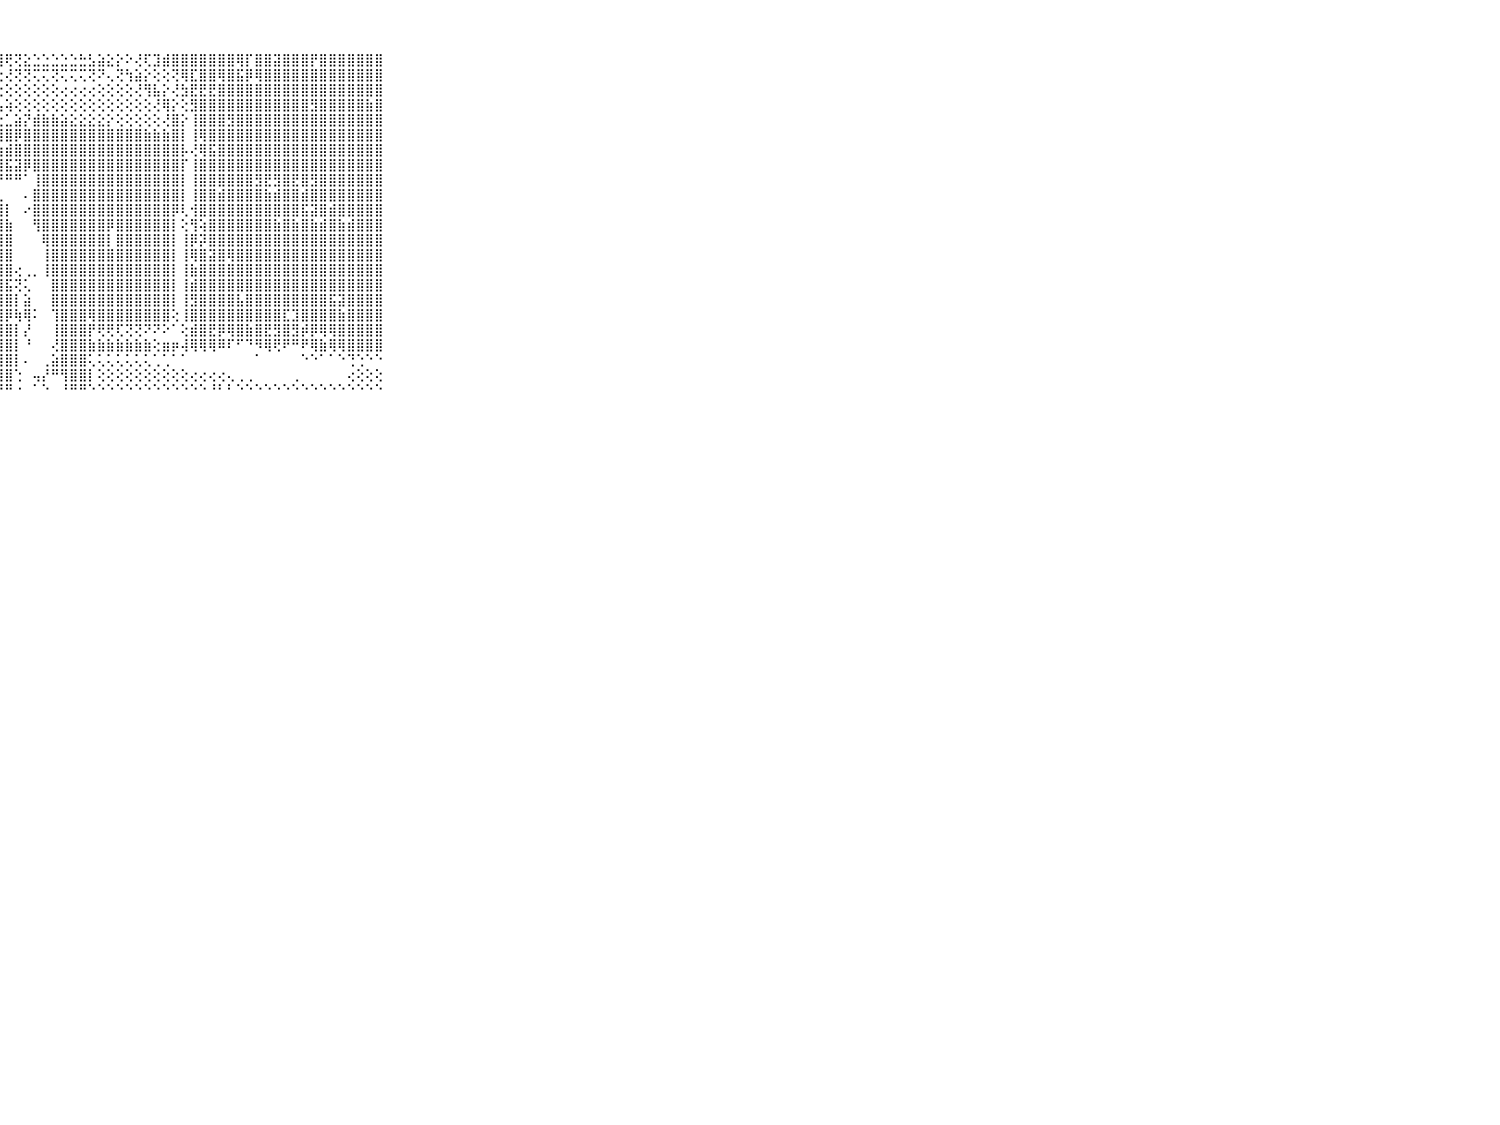

⠀⠀⠀⠀⠀⠀⠀⠀⠀⠀⠀⢵⢵⢵⡮⢵⢹⣝⣕⡝⢕⢕⢕⢕⢕⣕⣼⣿⢟⢝⣕⣑⣑⣑⣑⣑⣓⣣⣵⣕⡕⠕⢜⢏⣹⣾⣿⣿⣿⣿⣿⣿⣿⢿⡏⣿⣿⣽⣿⣿⣿⡟⣿⣿⣿⣿⣿⣿⣿⠀⠀⠀⠀⠀⠀⠀⠀⠀⠀⠀⠀
⠀⠀⠀⠀⠀⠀⠀⠀⠀⠀⠀⢽⣽⣟⣷⣷⣷⣷⣕⣕⢱⢱⢕⢱⣷⡿⢏⢕⢜⢝⢝⢍⢍⢝⢍⢍⢍⢝⠝⢄⢝⢳⣵⡕⢕⢕⢝⢿⣏⣿⣿⢿⣿⣯⡿⢿⣿⣿⣿⣿⣿⣿⣿⣿⣿⣿⣿⣿⣿⠀⠀⠀⠀⠀⠀⠀⠀⠀⠀⠀⠀
⠀⠀⠀⠀⠀⠀⠀⠀⠀⠀⠀⣻⣿⣿⣾⣟⣿⣯⣼⢿⣾⢕⣸⣿⡟⢕⢕⢕⢕⢕⢕⢕⢕⢕⢔⢔⢔⢔⢕⢕⢕⢕⢜⢻⣧⡕⢜⣳⣟⣟⣟⣿⣿⣿⣿⣿⣿⣿⣿⣿⣿⣿⣿⣿⣿⣿⣿⣿⣿⠀⠀⠀⠀⠀⠀⠀⠀⠀⠀⠀⠀
⠀⠀⠀⠀⠀⠀⠀⠀⠀⠀⠀⣿⣿⢼⢿⢽⣽⣿⢿⢿⢇⣵⣿⣟⣕⣱⣷⣧⢵⢕⢕⢕⢕⢕⢕⢕⢕⢕⢕⢕⢕⢕⢕⢕⢜⢿⡕⢕⣻⣿⣿⣿⣿⣿⣿⣿⣿⣿⣿⣿⣿⣻⣿⣿⣿⣿⣿⣷⣿⠀⠀⠀⠀⠀⠀⠀⠀⠀⠀⠀⠀
⠀⠀⠀⠀⠀⠀⠀⠀⠀⠀⠀⣿⣿⡟⣻⣿⢏⣿⣕⣎⣕⣿⣿⣿⣿⣿⢟⢑⣁⣵⡝⣾⣷⣷⣵⣕⣕⣕⣕⡕⢕⢕⢕⢕⢕⢜⣿⡕⢸⣿⣿⣿⣻⣿⣿⣿⣿⣿⣿⣿⣿⣿⣿⣿⣿⣿⣿⣿⣿⠀⠀⠀⠀⠀⠀⠀⠀⠀⠀⠀⠀
⠀⠀⠀⠀⠀⠀⠀⠀⠀⠀⠀⣟⣿⣾⣻⣷⣧⡞⣾⣷⢽⣿⣿⣿⣾⢿⣿⣿⣿⡿⣿⣿⣿⣿⣿⣿⣿⣿⣿⣿⣿⣿⣿⣷⣷⣷⣿⡇⢸⢿⣿⣿⣿⣿⣿⣿⣿⣿⣿⣿⣿⣿⣿⣿⣿⣿⣿⣿⣿⠀⠀⠀⠀⠀⠀⠀⠀⠀⠀⠀⠀
⠀⠀⠀⠀⠀⠀⠀⠀⠀⠀⠀⣷⣧⡜⢻⢿⢯⣵⢵⢵⣼⣿⣿⣿⣿⣿⣿⣷⣾⣿⣿⣿⣿⣿⣿⣿⣿⣿⣿⣿⣿⣿⣿⣿⣿⣿⣿⡧⢜⢿⣯⣿⣿⣿⣿⣿⣿⣿⣿⣿⣿⣿⣿⣿⣿⣿⣿⣿⣿⠀⠀⠀⠀⠀⠀⠀⠀⠀⠀⠀⠀
⠀⠀⠀⠀⠀⠀⠀⠀⠀⠀⠀⣧⣵⣵⢼⢝⢽⢿⢿⢿⣿⣿⣿⣿⣿⣿⣿⣿⣯⣽⡿⣿⣿⣿⣿⣿⣿⣿⣿⣿⣿⣿⣿⣿⣿⣿⣿⡏⢸⣿⣿⣿⣿⣿⣿⣿⣿⣿⣿⣿⣿⣿⣿⣿⣿⣿⣿⣿⣿⠀⠀⠀⠀⠀⠀⠀⠀⠀⠀⠀⠀
⠀⠀⠀⠀⠀⠀⠀⠀⠀⠀⠀⣿⣿⡝⣝⡕⣗⣻⣾⣿⣾⣿⣿⣿⣿⣿⡕⠝⠛⠛⠁⢸⣿⣿⣿⣿⣿⣿⣿⣿⣿⣿⣿⣿⣿⣿⣿⡇⢸⣿⣿⣿⣿⣿⣿⣻⣟⣻⣿⣟⣿⣻⣿⣿⣿⣿⣿⣿⣿⠀⠀⠀⠀⠀⠀⠀⠀⠀⠀⠀⠀
⠀⠀⠀⠀⠀⠀⠀⠀⠀⠀⠀⣸⣿⣷⣟⣗⣟⣿⣿⣿⣿⣿⣿⣿⣿⣿⣷⣄⠀⠀⠄⣿⣿⣿⣿⣿⣿⣿⣿⣿⣿⣿⣿⣿⣿⣿⣿⡇⢸⣿⣿⣾⣿⣿⣿⣿⣷⣾⣿⣿⣾⣿⣿⣿⣿⣿⣿⣿⣿⠀⠀⠀⠀⠀⠀⠀⠀⠀⠀⠀⠀
⠀⠀⠀⠀⠀⠀⠀⠀⠀⠀⠀⣽⢯⡹⣟⣽⣟⣟⡟⣟⣿⣿⣿⣿⣿⣿⣿⣿⡇⠀⠔⣿⣿⣿⣿⣿⣿⣿⣿⣿⣿⣿⣿⣿⣿⣿⡿⢇⢺⣿⣿⣿⣿⣿⣿⣿⣿⣿⣿⣿⣯⣽⣿⣾⣿⣿⣿⣿⣿⠀⠀⠀⠀⠀⠀⠀⠀⠀⠀⠀⠀
⠀⠀⠀⠀⠀⠀⠀⠀⠀⠀⠀⣿⣿⣿⣿⣿⣿⣿⣿⣿⣿⣿⣿⣿⣿⣿⣿⣿⣷⠀⠀⢻⣿⣿⣿⣿⣿⣿⣿⡿⣿⣿⣿⣿⣿⣿⡇⢕⢻⢵⣿⣿⣿⣿⣿⣿⣿⣷⣿⣷⣿⣷⣾⣿⣷⣾⣿⣿⣿⠀⠀⠀⠀⠀⠀⠀⠀⠀⠀⠀⠀
⠀⠀⠀⠀⠀⠀⠀⠀⠀⠀⠀⣿⣿⣿⣿⣿⢿⣿⣿⣿⣿⣿⣿⣿⢿⣿⣿⣿⣿⠀⠀⠀⢿⣿⣿⣿⣿⣿⣿⡇⣿⣿⣿⣿⣿⣿⡇⢸⡿⡽⣿⣿⣿⣿⣿⣿⣿⣿⣿⣿⣿⣿⣿⣿⣿⣿⣿⣿⣿⠀⠀⠀⠀⠀⠀⠀⠀⠀⠀⠀⠀
⠀⠀⠀⠀⠀⠀⠀⠀⠀⠀⠀⣷⣿⣿⣿⣟⣻⣟⣿⣿⣿⣿⣿⡏⣿⣿⣿⣿⣿⠀⠀⠀⢸⣿⣿⣿⣿⣿⣿⣿⣿⣿⣿⣿⣿⣿⡇⢸⢿⣿⣽⣿⢿⣿⣿⣿⣿⣿⣿⣿⣿⣿⣿⣿⣿⣿⣿⣿⣿⠀⠀⠀⠀⠀⠀⠀⠀⠀⠀⠀⠀
⠀⠀⠀⠀⠀⠀⠀⠀⠀⠀⠀⣿⣿⣾⣿⣿⣾⣺⣿⣿⣿⣿⣾⣿⣿⣿⣿⣿⣿⢔⢀⡀⢸⣿⣿⣿⣿⣿⣿⣿⣿⣿⣿⣿⣿⣿⡇⢸⣷⣿⣿⣿⣿⣿⣿⣿⣿⣿⣿⣿⣿⣿⣿⣿⣿⣿⣿⣿⣿⠀⠀⠀⠀⠀⠀⠀⠀⠀⠀⠀⠀
⠀⠀⠀⠀⠀⠀⠀⠀⠀⠀⠀⣿⣿⣿⣿⣿⣿⣿⣿⣿⣿⣿⣿⣿⣿⣿⣿⣿⣯⢝⢅⠀⠀⣿⣿⣿⣿⣿⣿⣿⣿⣿⣿⣿⣿⣿⡇⢸⣾⣿⣿⣿⣿⣿⣿⣿⣿⣿⣿⣿⣿⣿⣿⣿⣿⣿⣿⣿⣿⠀⠀⠀⠀⠀⠀⠀⠀⠀⠀⠀⠀
⠀⠀⠀⠀⠀⠀⠀⠀⠀⠀⠀⣿⣿⣿⣿⣿⣿⣿⣿⣿⣿⣿⣿⣿⣿⣿⣿⣿⣿⡇⣵⠀⠀⣿⣿⣿⣿⣿⣿⣿⣿⣿⣿⣿⣿⣿⡇⢸⣻⣿⣿⣿⣿⣧⣿⣿⣿⣿⣿⣿⣿⣿⣿⣯⣽⣿⣿⣿⣿⠀⠀⠀⠀⠀⠀⠀⠀⠀⠀⠀⠀
⠀⠀⠀⠀⠀⠀⠀⠀⠀⠀⠀⣿⣿⣿⣿⣿⣿⣿⣿⣿⣿⣿⣿⣿⣿⣿⣿⣿⡿⢷⢿⠅⠀⢹⣿⣿⣿⢿⣿⣿⣿⣿⣿⣿⣿⣿⢕⢸⣿⣿⣿⣿⣿⣿⣿⣿⣿⣿⣏⣹⣿⣿⣿⣿⣷⣿⣿⣿⣿⠀⠀⠀⠀⠀⠀⠀⠀⠀⠀⠀⠀
⠀⠀⠀⠀⠀⠀⠀⠀⠀⠀⠀⣿⣿⣿⣿⣿⣿⣿⣿⣿⣿⣿⣿⣿⣿⣿⣿⣿⣿⡇⡜⠀⠀⢸⣿⣿⣿⡟⢟⢟⢏⢝⢝⠝⠝⠕⠁⢕⣾⣿⣟⡿⢿⣿⣷⣿⣟⣻⣿⣻⡾⡿⢿⢿⣿⣿⣿⣿⣿⠀⠀⠀⠀⠀⠀⠀⠀⠀⠀⠀⠀
⠀⠀⠀⠀⠀⠀⠀⠀⠀⠀⠀⣿⣿⣿⣿⣿⣿⡿⢿⣿⣿⣿⣿⣿⣿⣿⣿⣿⣿⡇⠘⠀⠀⢜⣿⣿⣿⣷⣷⣷⣷⣷⣷⣷⢕⣶⡶⢼⢿⢿⢿⠿⠏⠋⠙⠻⢿⢟⠟⠛⠟⢿⣷⢿⢿⣿⣿⣿⣿⠀⠀⠀⠀⠀⠀⠀⠀⠀⠀⠀⠀
⠀⠀⠀⠀⠀⠀⠀⠀⠀⠀⠀⢑⢜⢅⢕⢅⢅⢅⢅⢕⢕⢕⣿⣿⣿⣿⣿⣿⣿⡇⠄⠀⢀⣵⣿⣿⣿⢅⢅⢅⢅⢅⢅⢅⢁⢁⠁⠁⠀⠀⠀⠀⠀⠀⠀⠁⠀⠀⠀⠀⠑⠑⠁⠁⠑⢙⢑⠑⠑⠀⠀⠀⠀⠀⠀⠀⠀⠀⠀⠀⠀
⠀⠀⠀⠀⠀⠀⠀⠀⠀⠀⠀⠁⠕⢕⢕⢕⢕⢕⢕⢕⢕⢱⣿⣿⣿⣿⣿⣿⣿⢑⠀⢤⡜⠛⢻⣿⣿⡇⢕⢕⢕⢕⢕⢕⢕⢕⢕⢕⢔⢔⢔⢔⢄⢀⢀⠀⠀⠀⠀⢀⠀⠀⠀⠀⠀⢔⢕⢕⢕⠀⠀⠀⠀⠀⠀⠀⠀⠀⠀⠀⠀
⠀⠀⠀⠀⠀⠀⠀⠀⠀⠀⠀⠑⠑⠑⠑⠑⠑⠑⠑⠑⠑⠘⠛⠛⠛⠛⠛⠛⠛⠐⠀⠁⠑⠀⠘⠛⠛⠑⠑⠑⠑⠑⠑⠑⠑⠑⠑⠑⠑⠑⠘⠃⠃⠑⠑⠑⠑⠑⠑⠑⠑⠑⠑⠑⠑⠑⠑⠑⠑⠀⠀⠀⠀⠀⠀⠀⠀⠀⠀⠀⠀